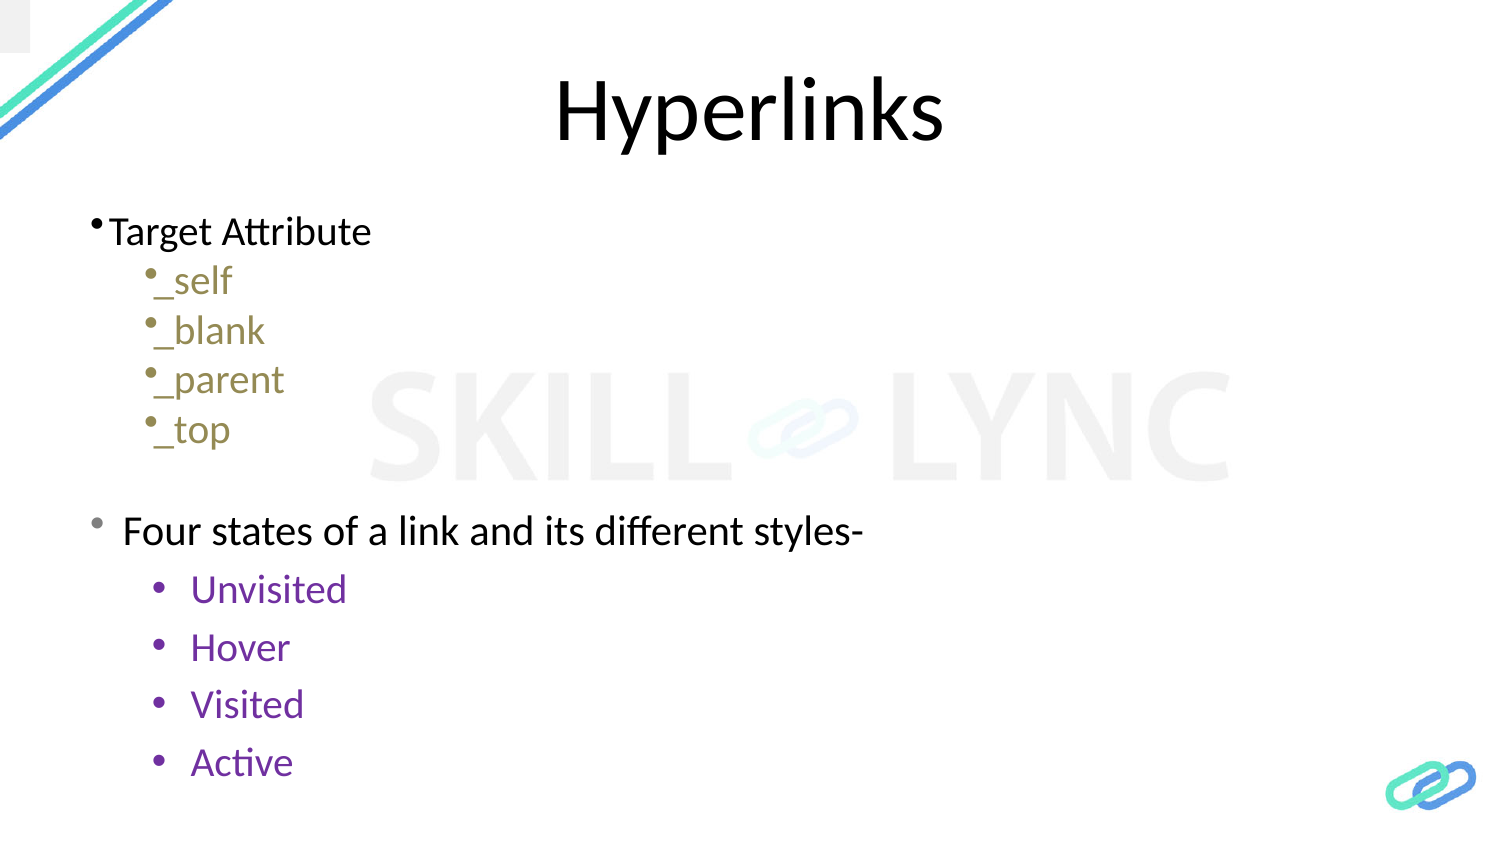

# Hyperlinks
 Target Attribute
_self
_blank
_parent
_top

 Four states of a link and its different styles-
Unvisited
Hover
Visited
Active